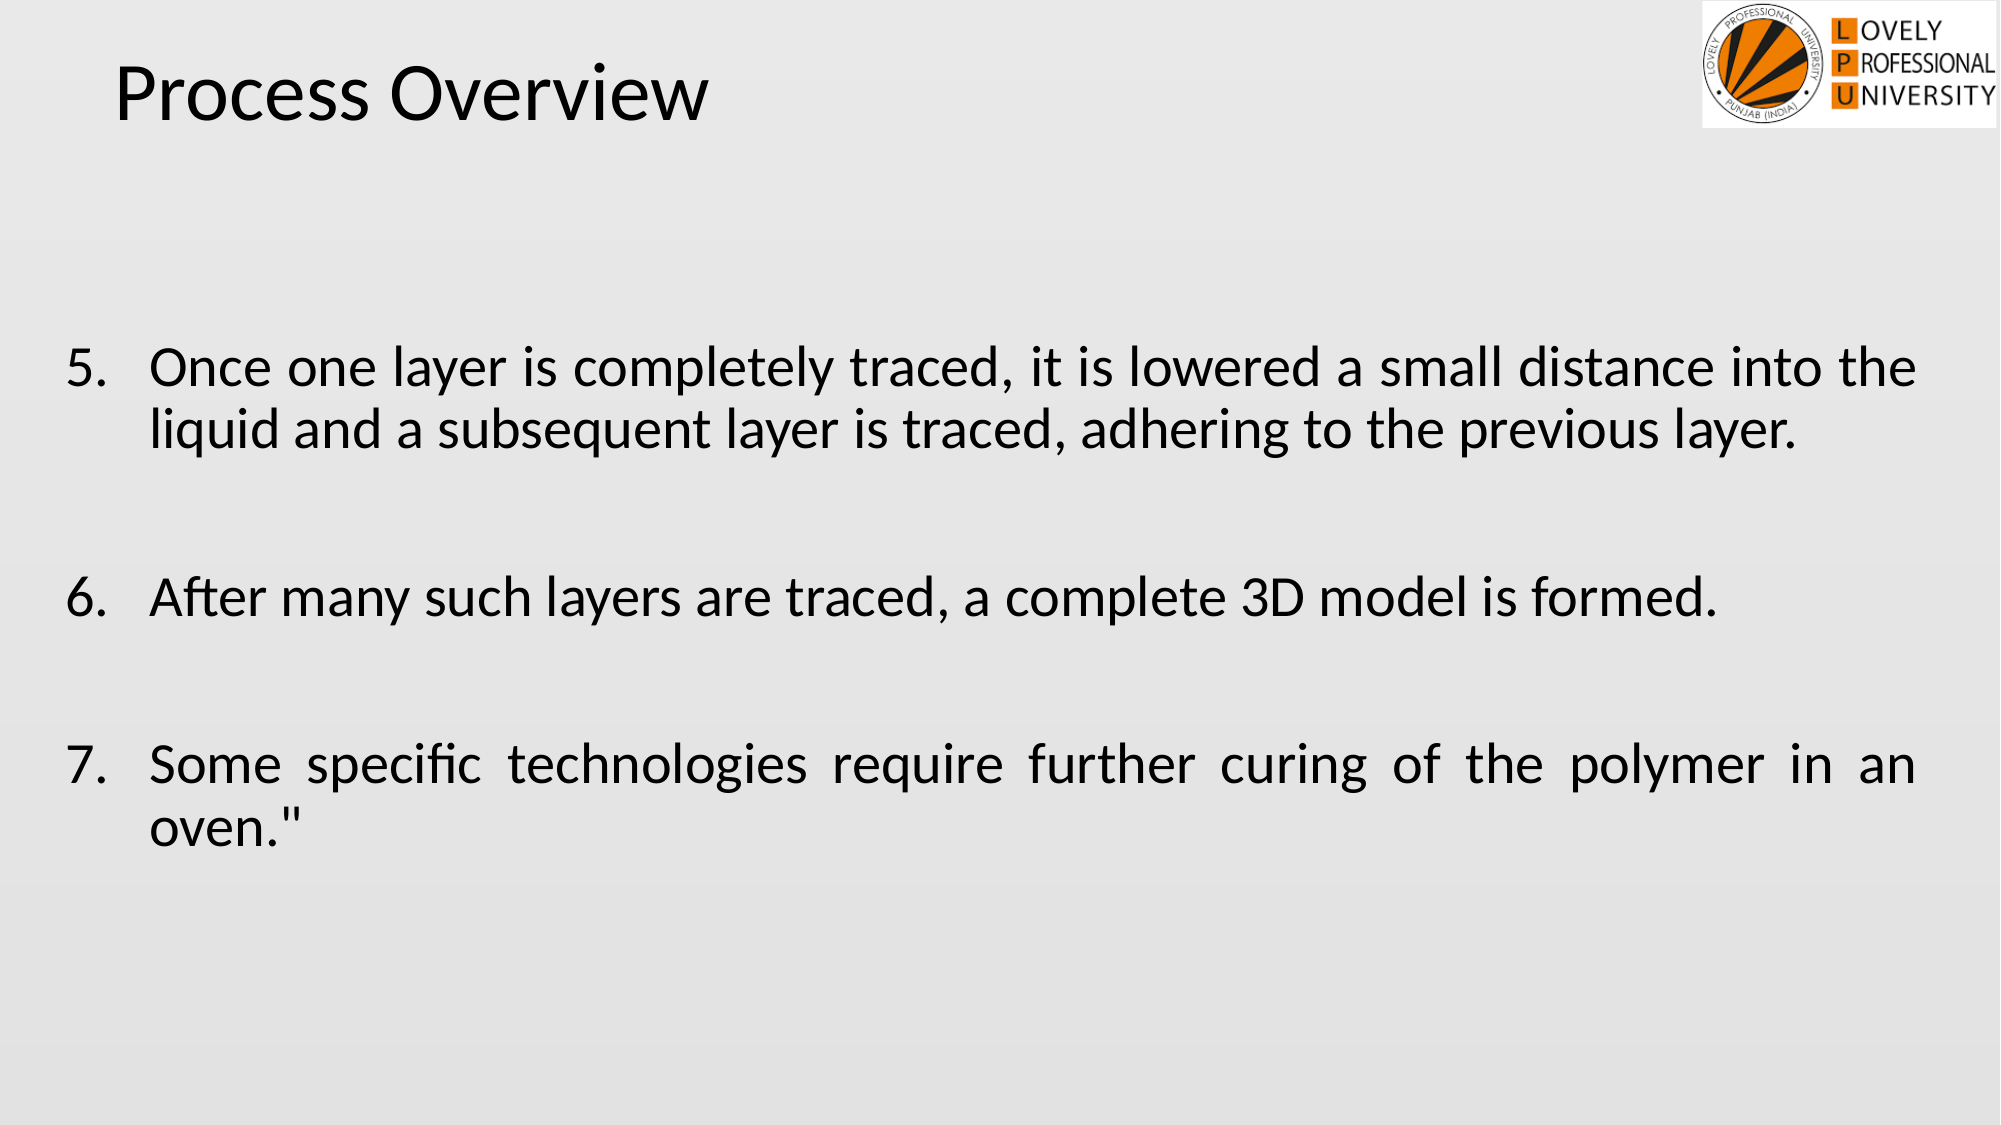

# Process Overview

Once one layer is completely traced, it is lowered a small distance into the liquid and a subsequent layer is traced, adhering to the previous layer.

After many such layers are traced, a complete 3D model is formed.

Some specific technologies require further curing of the polymer in an oven."